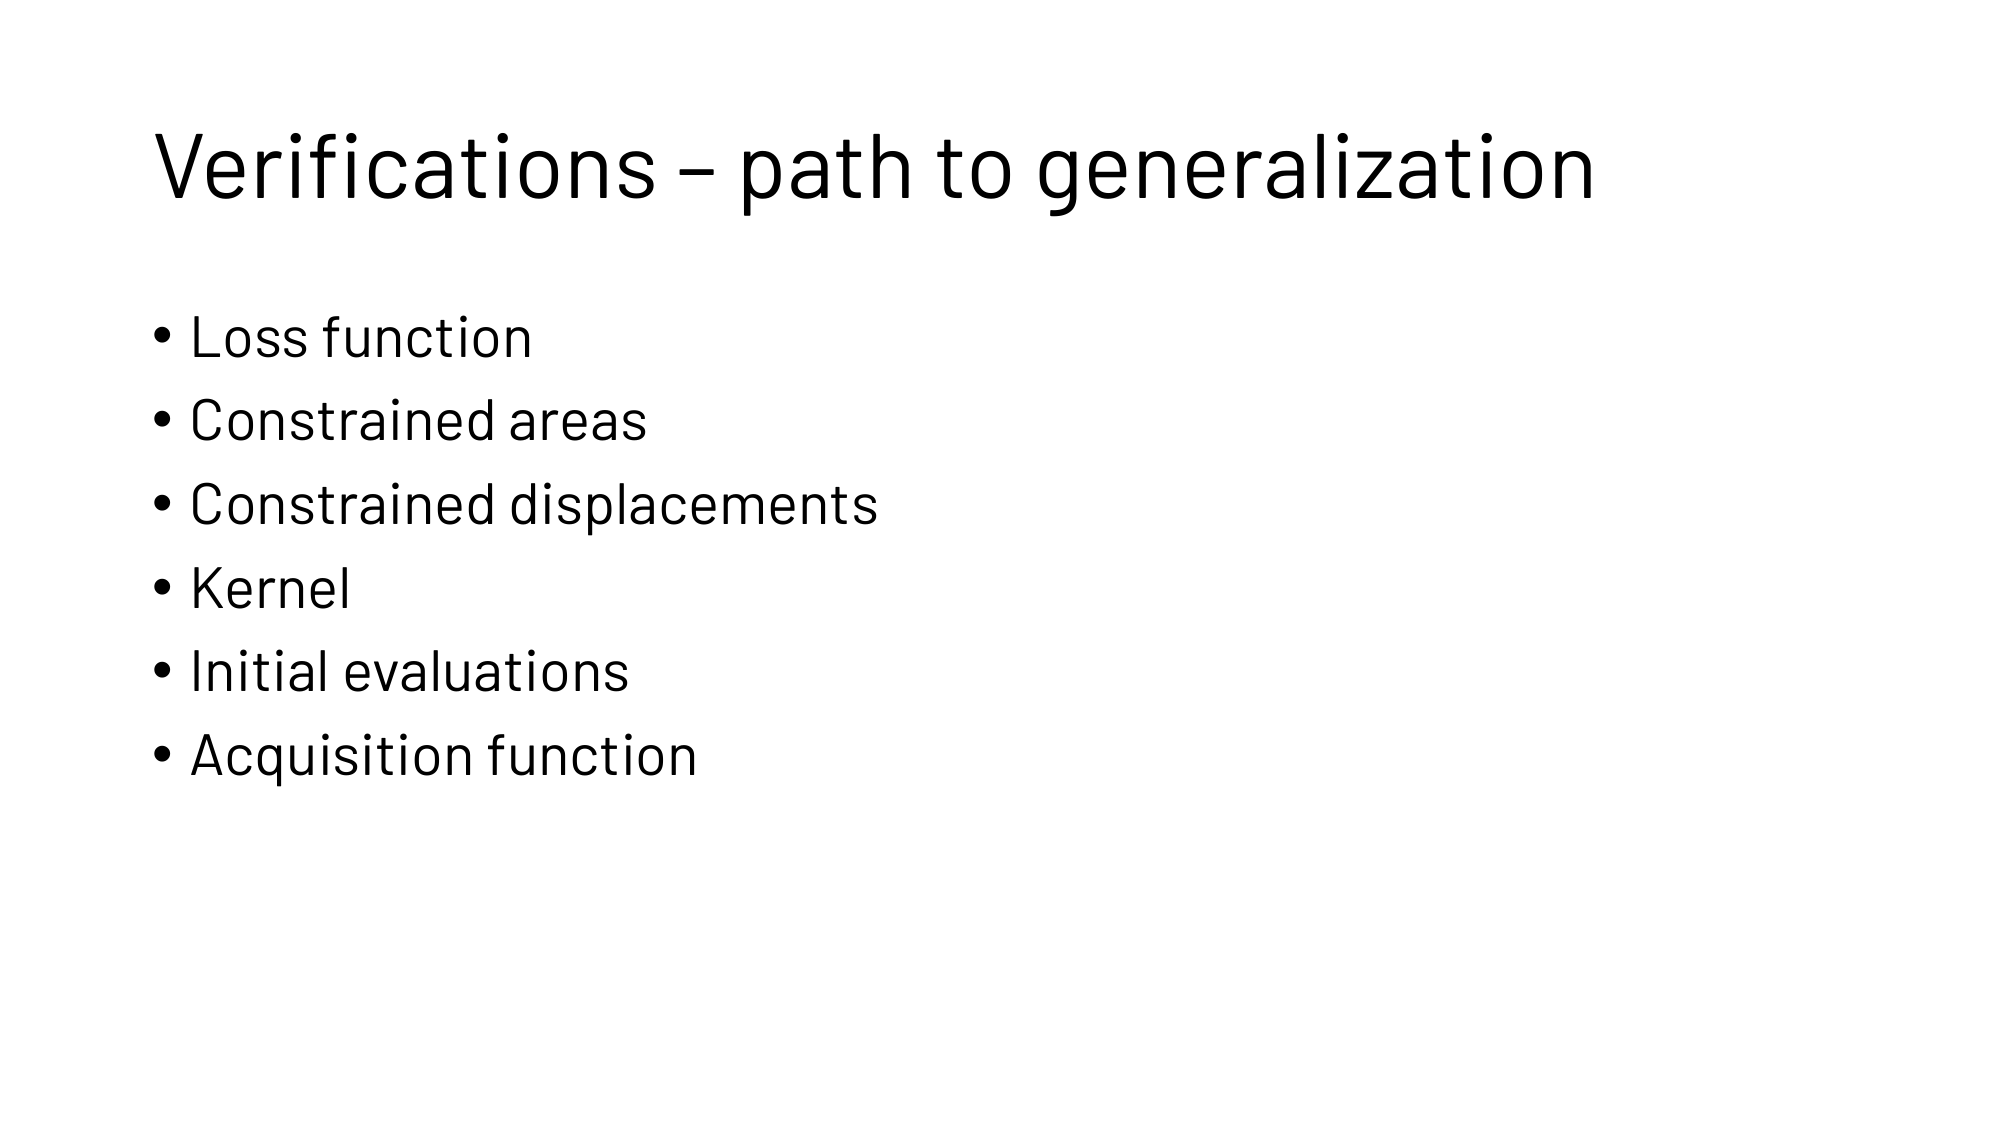

# Verifications – path to generalization
Loss function
Constrained areas
Constrained displacements
Kernel
Initial evaluations
Acquisition function